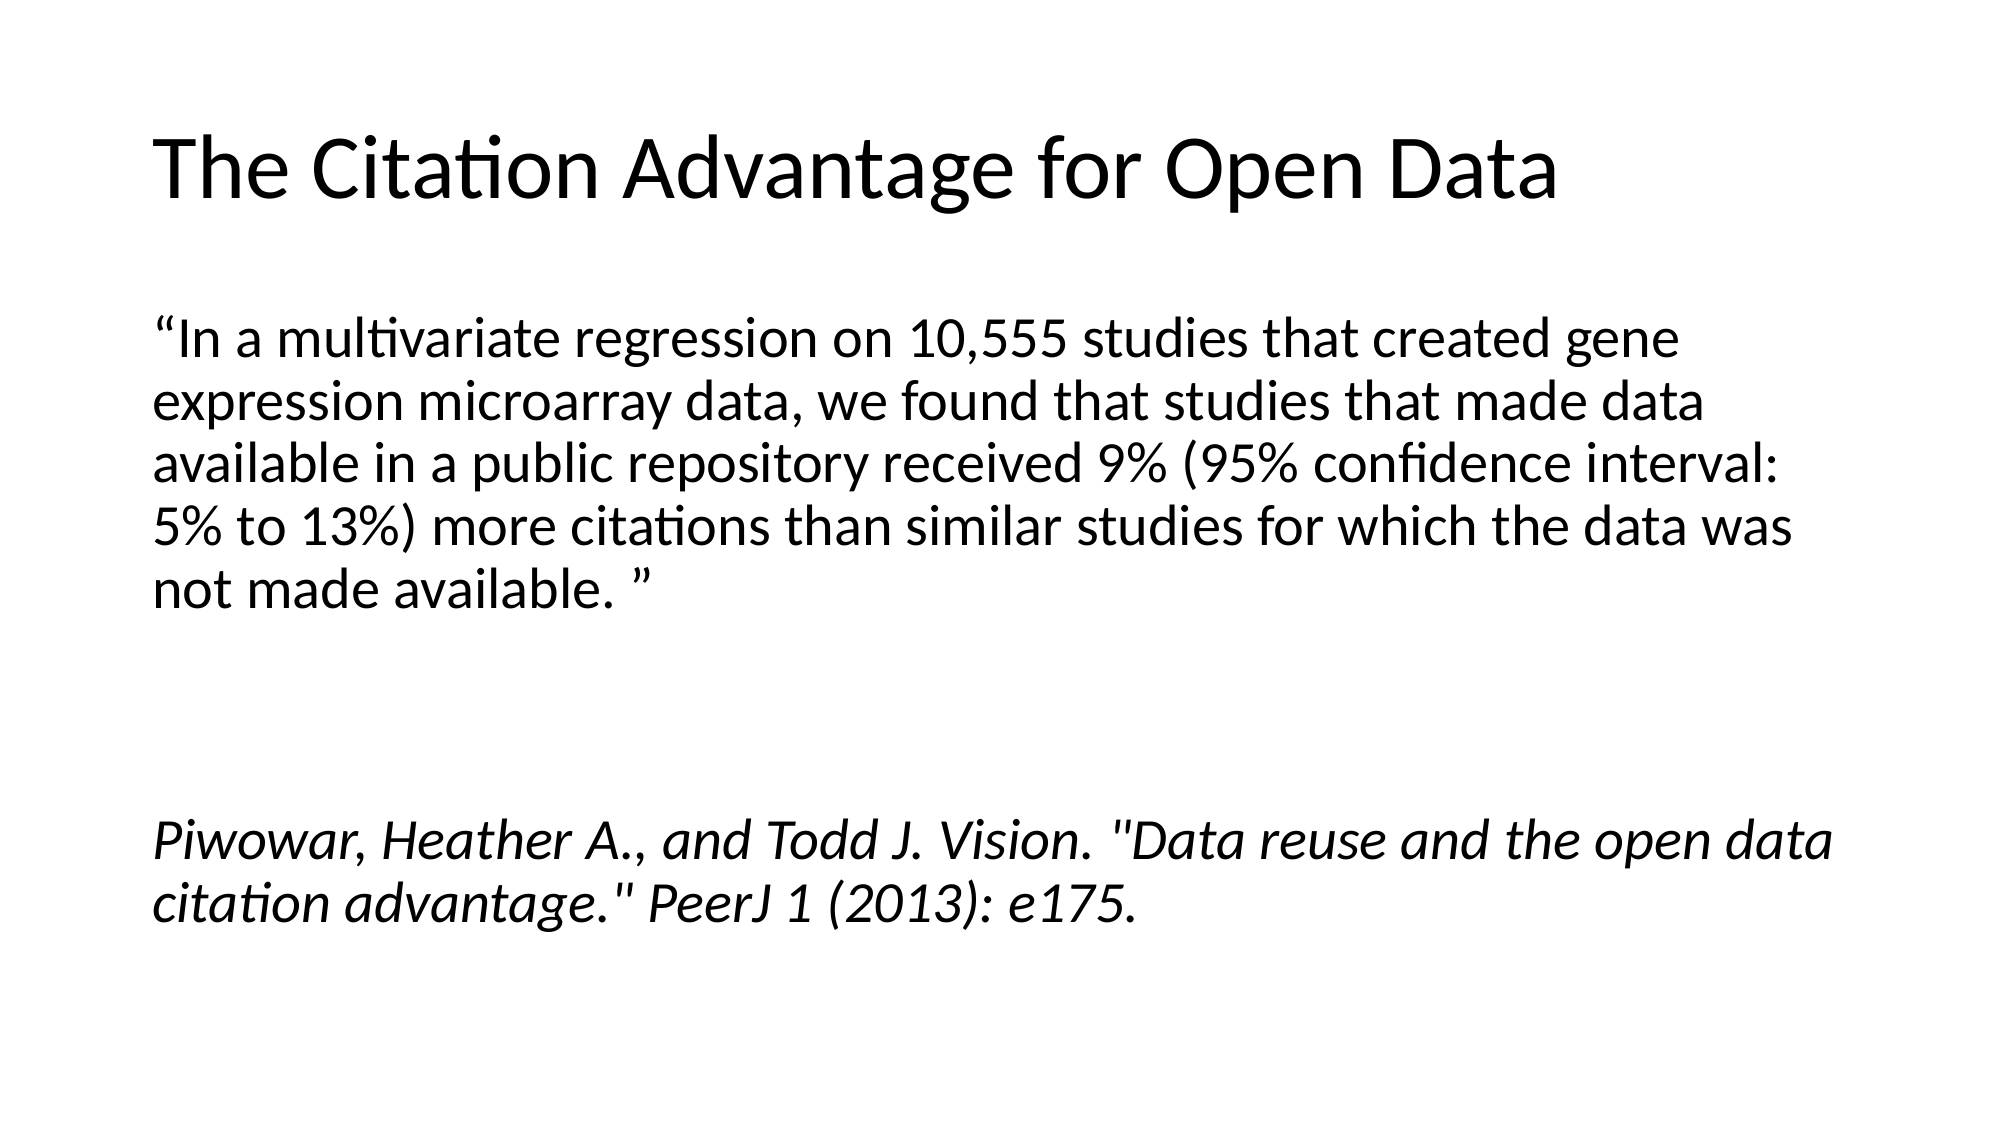

# The Citation Advantage for Open Data
“In a multivariate regression on 10,555 studies that created gene expression microarray data, we found that studies that made data available in a public repository received 9% (95% confidence interval: 5% to 13%) more citations than similar studies for which the data was not made available. ”

Piwowar, Heather A., and Todd J. Vision. "Data reuse and the open data citation advantage." PeerJ 1 (2013): e175.